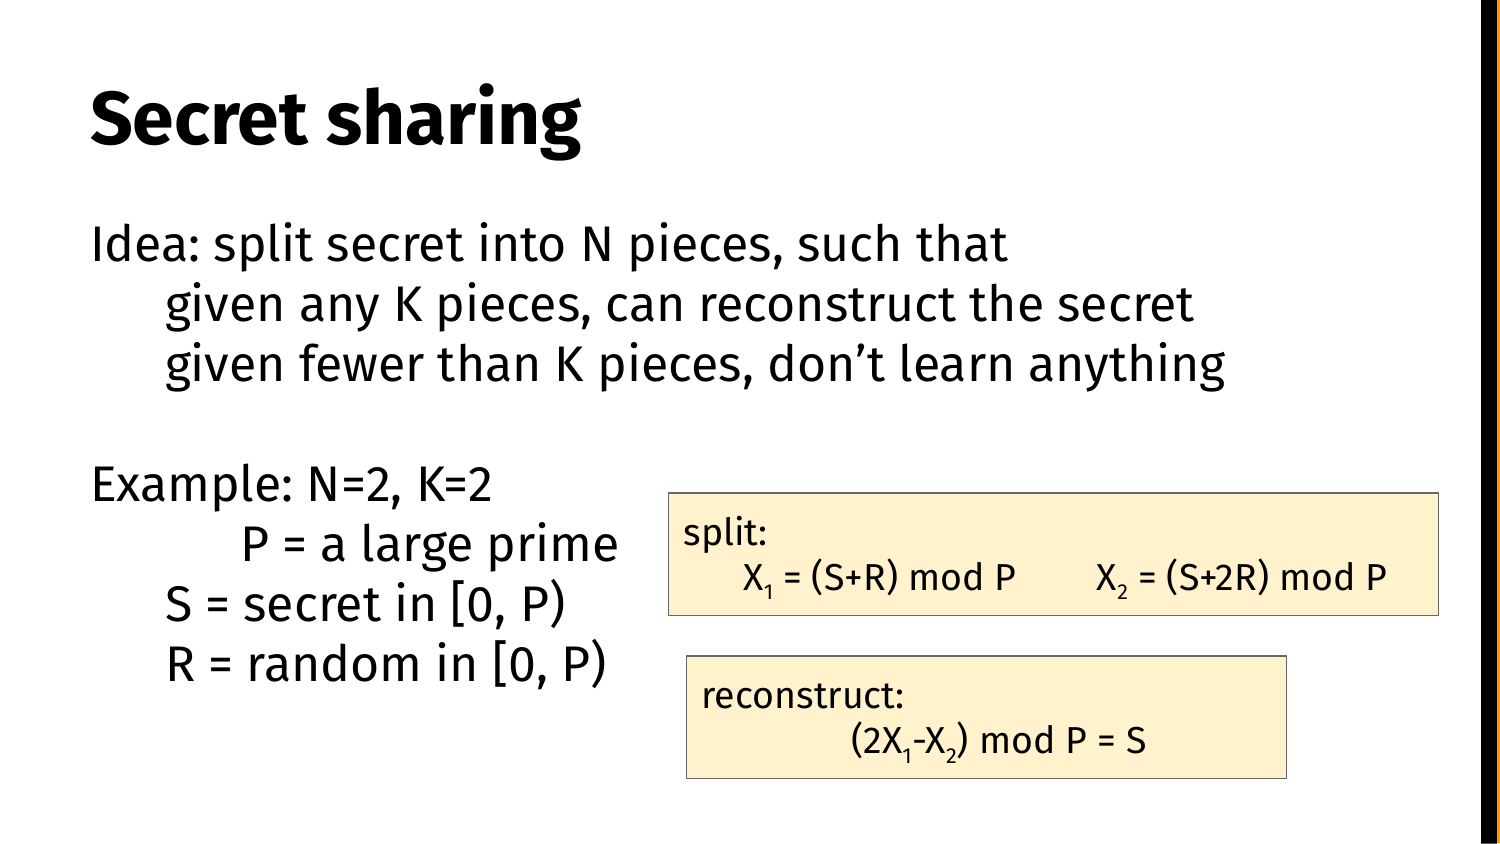

# Secret sharing
Idea: split secret into N pieces, such that
given any K pieces, can reconstruct the secret
given fewer than K pieces, don’t learn anything

Example: N=2, K=2
	P = a large prime
S = secret in [0, P)
R = random in [0, P)

split:
      X1 = (S+R) mod P        X2 = (S+2R) mod P
reconstruct:
	(2X1-X2) mod P = S